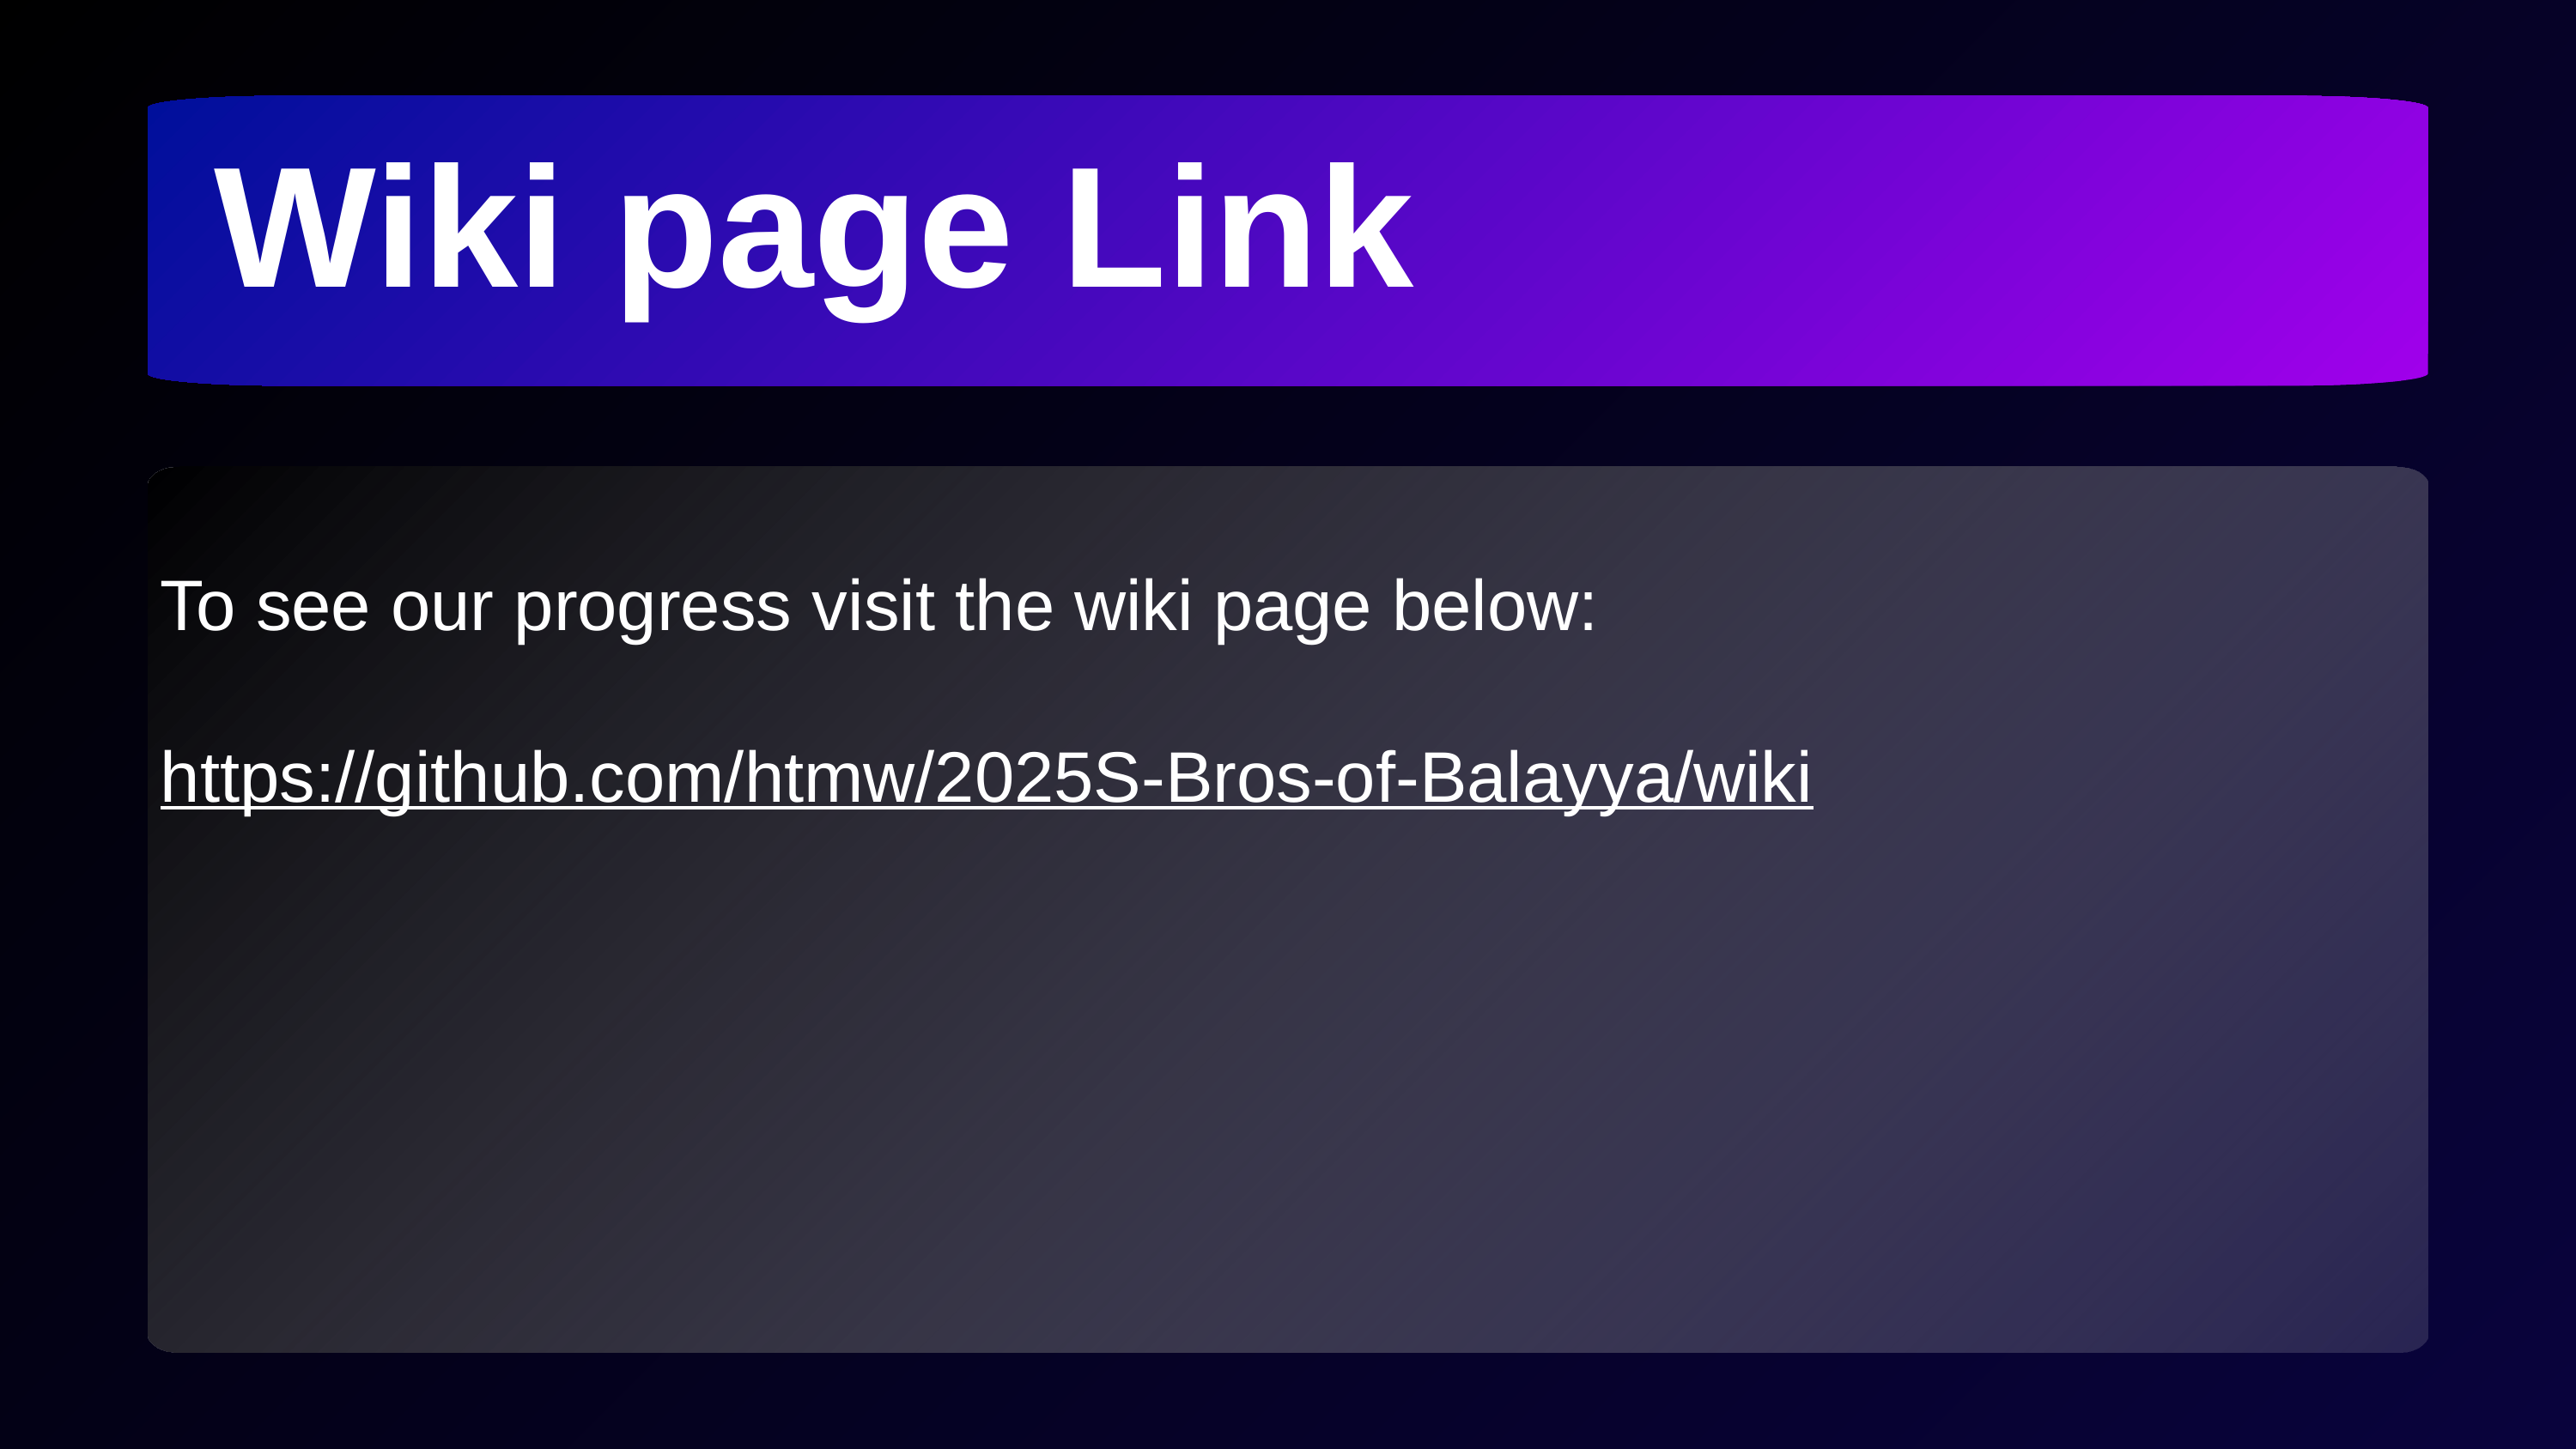

Wiki page Link

To see our progress visit the wiki page below:

https://github.com/htmw/2025S-Bros-of-Balayya/wiki